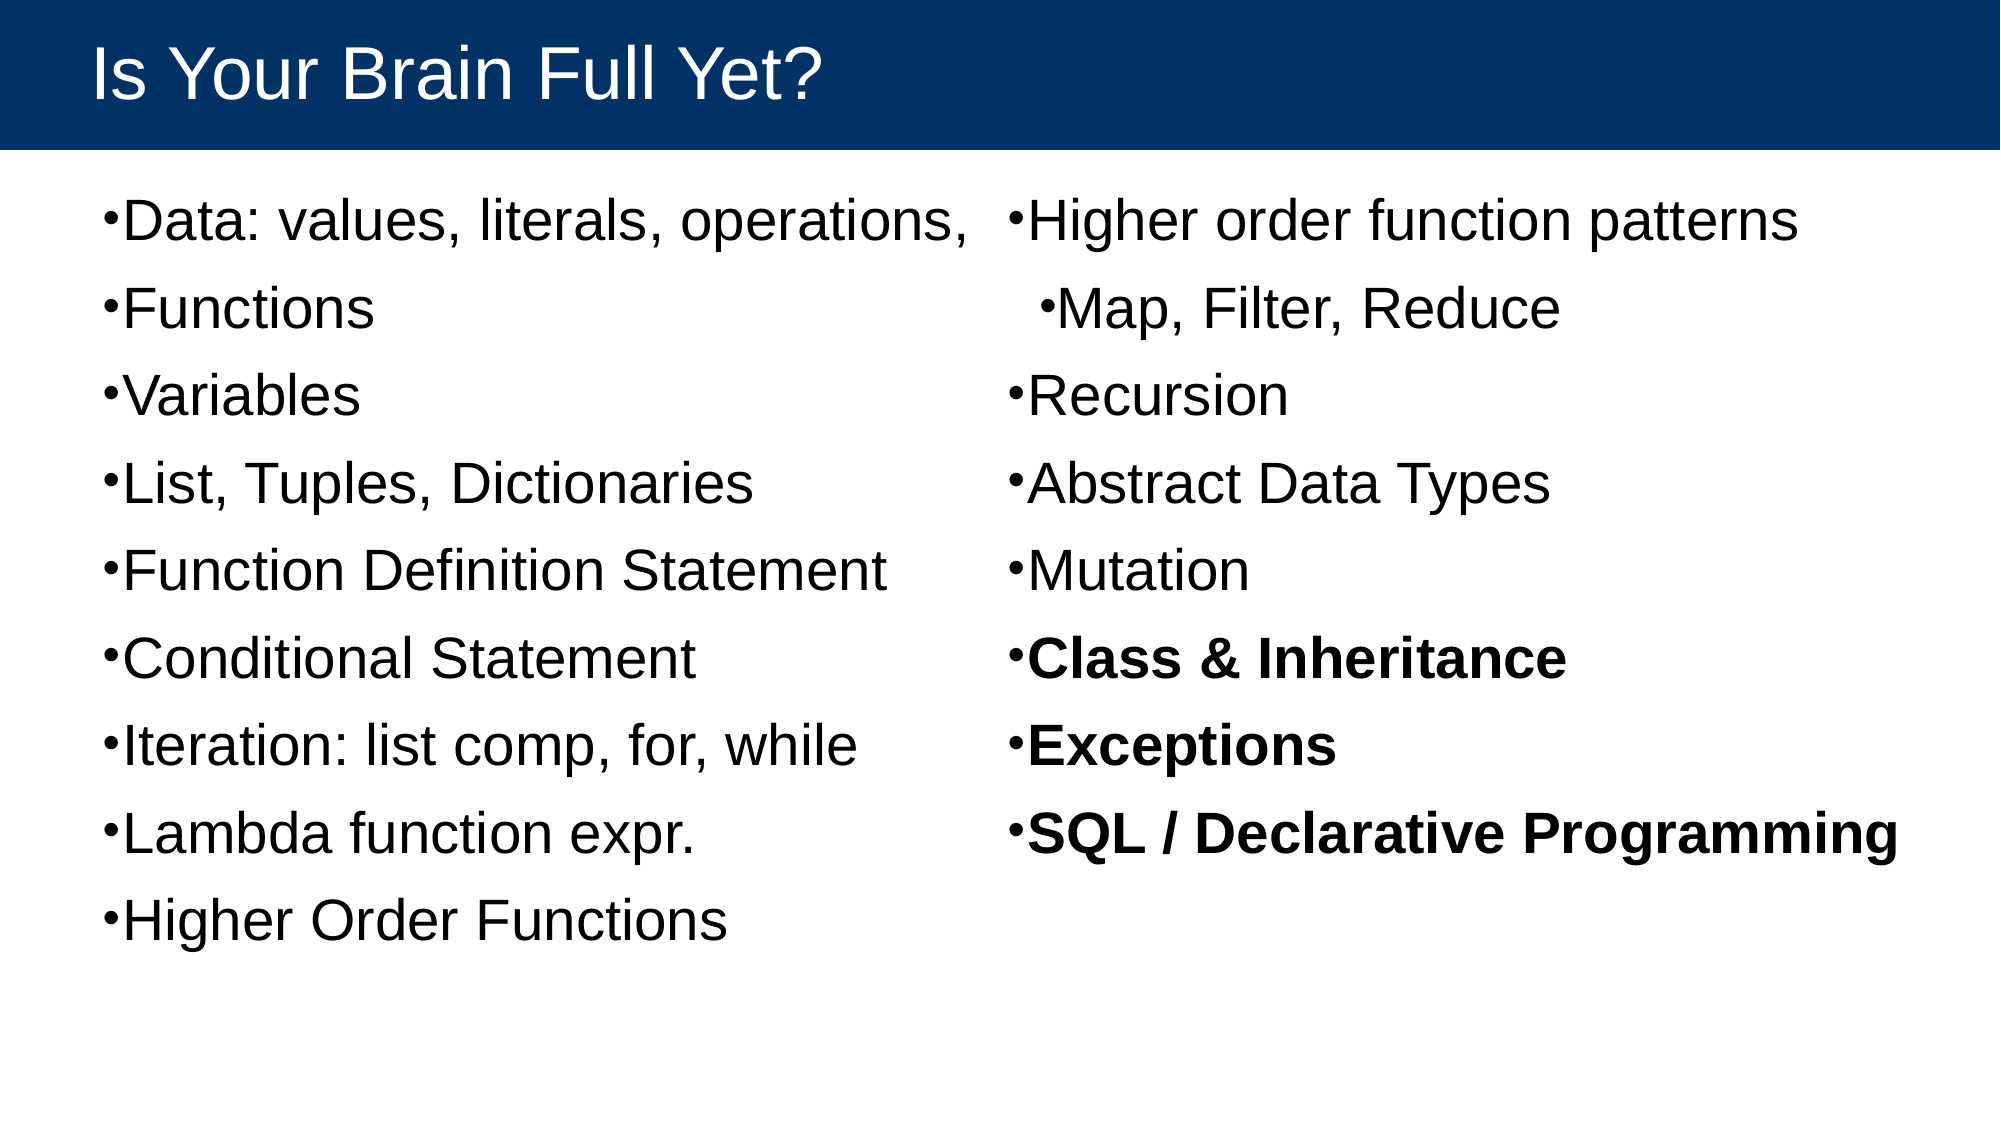

# Is Your Brain Full Yet?
Data: values, literals, operations,
Functions
Variables
List, Tuples, Dictionaries
Function Definition Statement
Conditional Statement
Iteration: list comp, for, while
Lambda function expr.
Higher Order Functions
Higher order function patterns
Map, Filter, Reduce
Recursion
Abstract Data Types
Mutation
Class & Inheritance
Exceptions
SQL / Declarative Programming